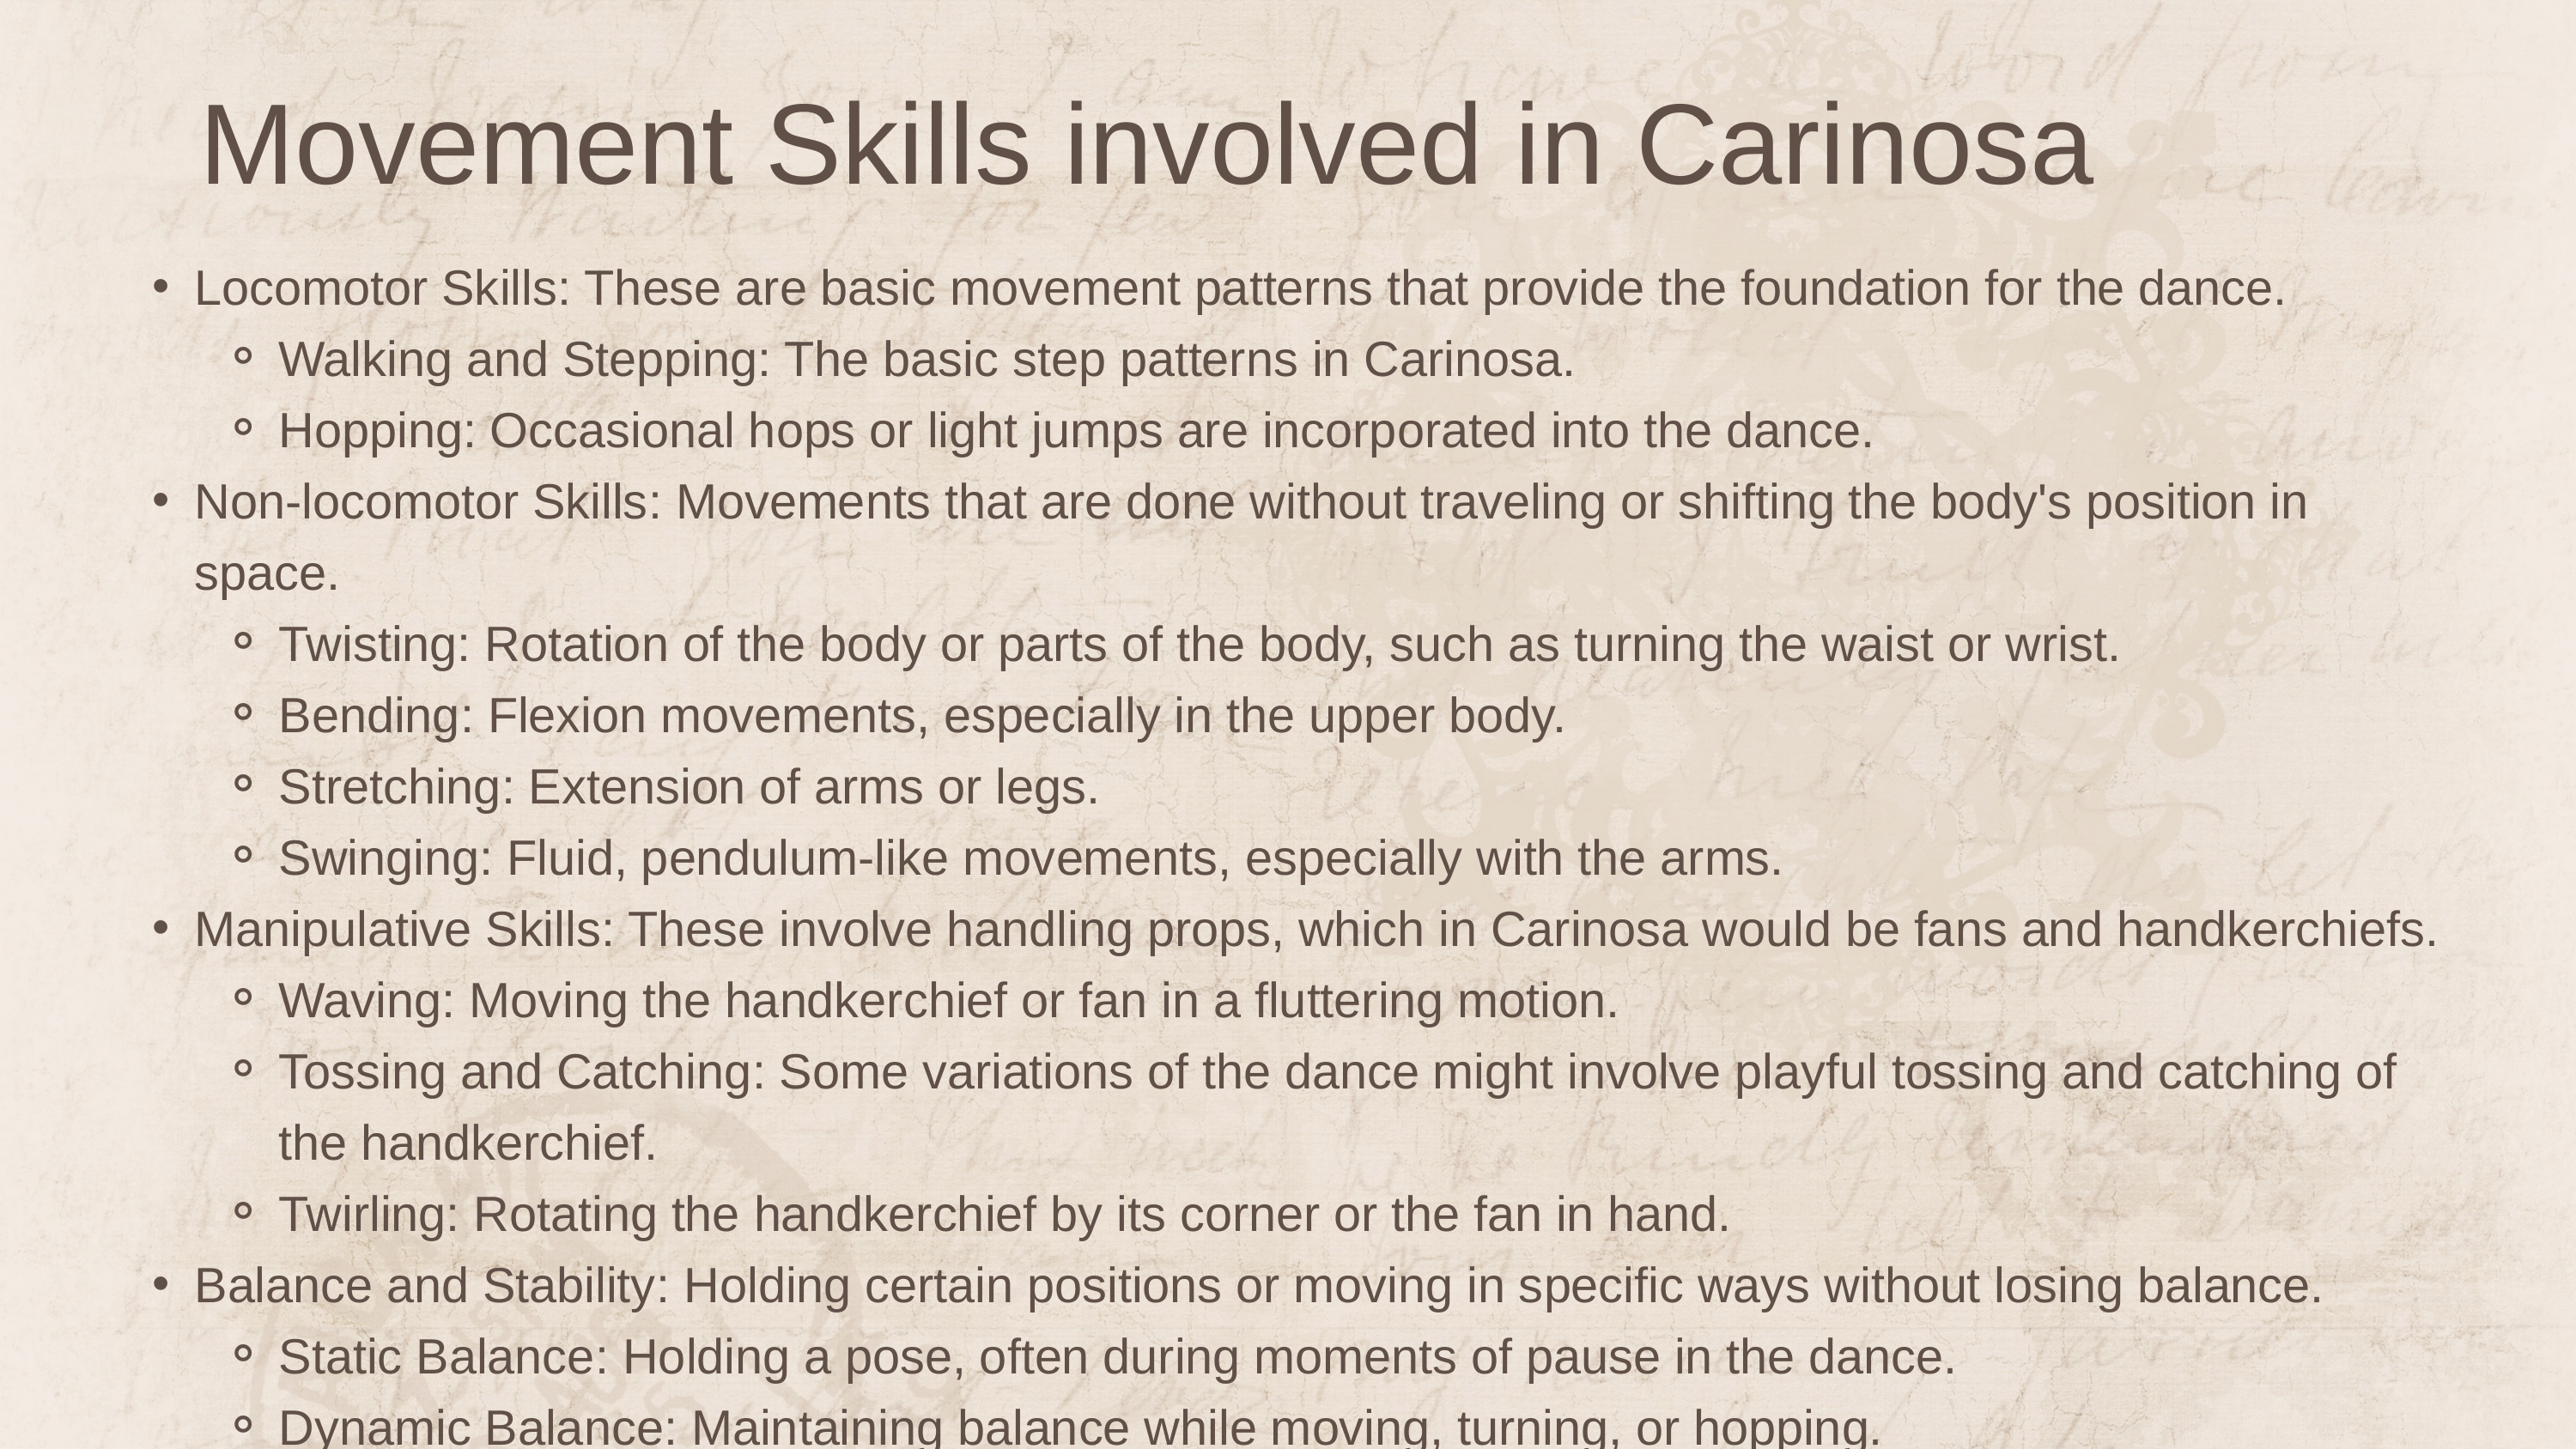

Movement Skills involved in Carinosa
Locomotor Skills: These are basic movement patterns that provide the foundation for the dance.
Walking and Stepping: The basic step patterns in Carinosa.
Hopping: Occasional hops or light jumps are incorporated into the dance.
Non-locomotor Skills: Movements that are done without traveling or shifting the body's position in space.
Twisting: Rotation of the body or parts of the body, such as turning the waist or wrist.
Bending: Flexion movements, especially in the upper body.
Stretching: Extension of arms or legs.
Swinging: Fluid, pendulum-like movements, especially with the arms.
Manipulative Skills: These involve handling props, which in Carinosa would be fans and handkerchiefs.
Waving: Moving the handkerchief or fan in a fluttering motion.
Tossing and Catching: Some variations of the dance might involve playful tossing and catching of the handkerchief.
Twirling: Rotating the handkerchief by its corner or the fan in hand.
Balance and Stability: Holding certain positions or moving in specific ways without losing balance.
Static Balance: Holding a pose, often during moments of pause in the dance.
Dynamic Balance: Maintaining balance while moving, turning, or hopping.